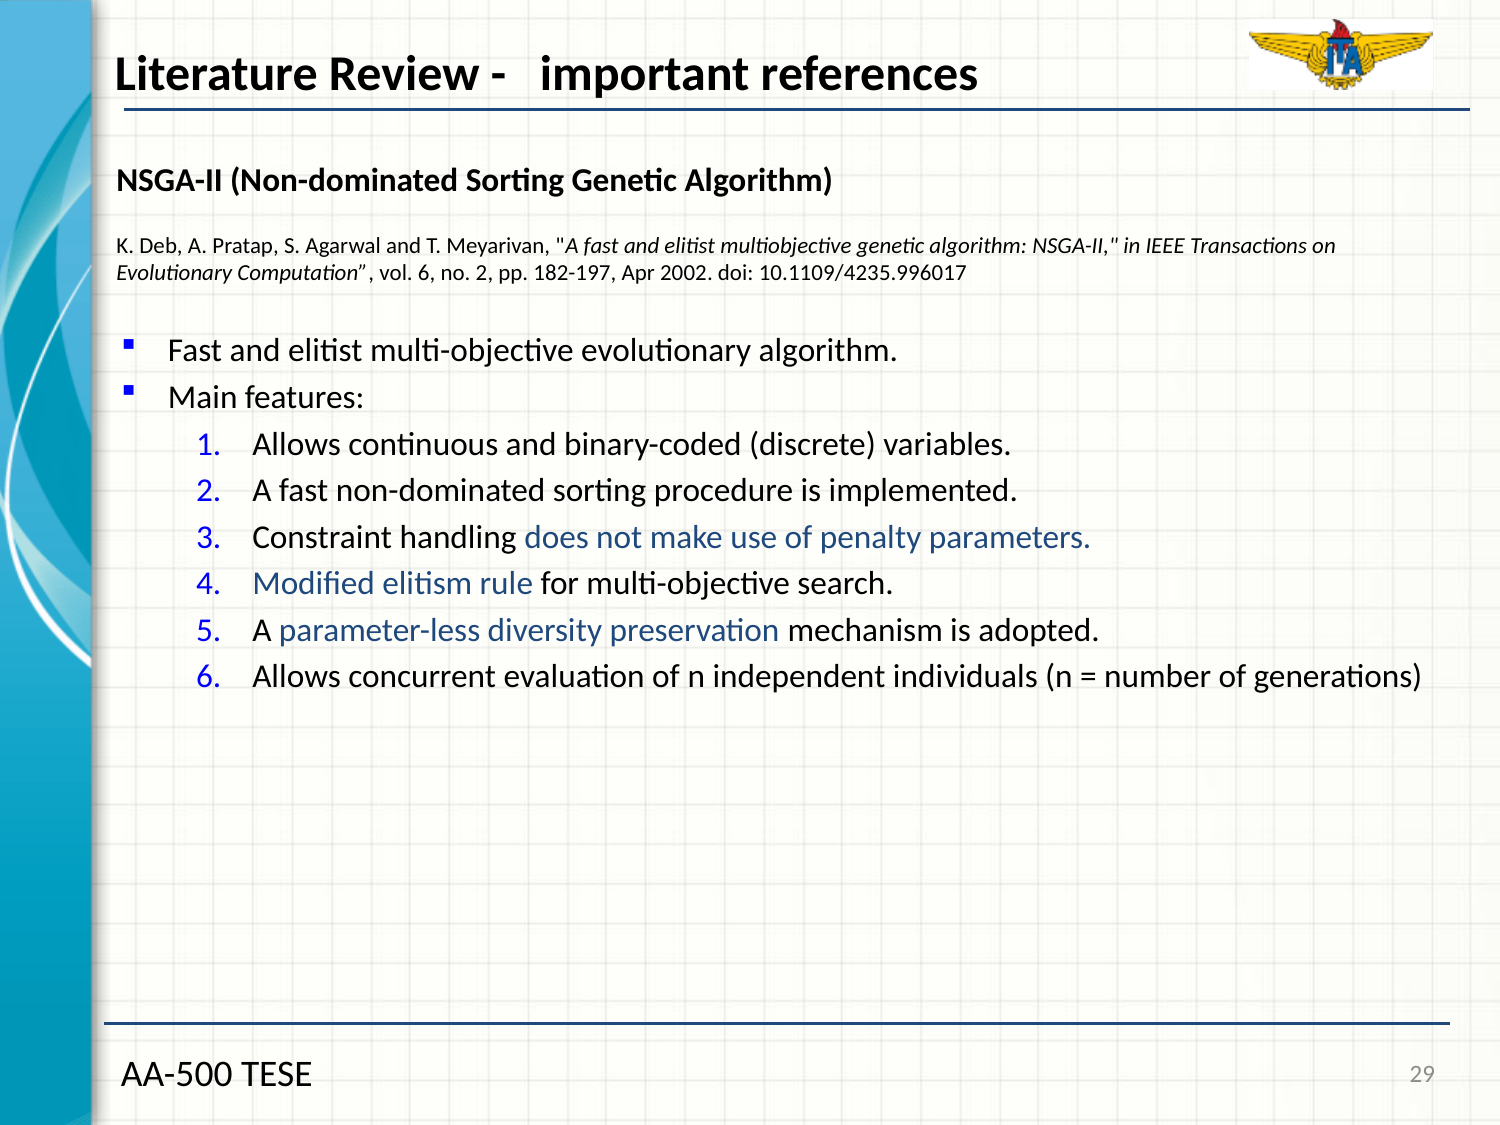

Literature Review -   important references
NSGA-II (Non-dominated Sorting Genetic Algorithm)
K. Deb, A. Pratap, S. Agarwal and T. Meyarivan, "A fast and elitist multiobjective genetic algorithm: NSGA-II," in IEEE Transactions on Evolutionary Computation”, vol. 6, no. 2, pp. 182-197, Apr 2002. doi: 10.1109/4235.996017
Fast and elitist multi-objective evolutionary algorithm.
Main features:
Allows continuous and binary-coded (discrete) variables.
A fast non-dominated sorting procedure is implemented.
Constraint handling does not make use of penalty parameters.
Modified elitism rule for multi-objective search.
A parameter-less diversity preservation mechanism is adopted.
Allows concurrent evaluation of n independent individuals (n = number of generations)

29